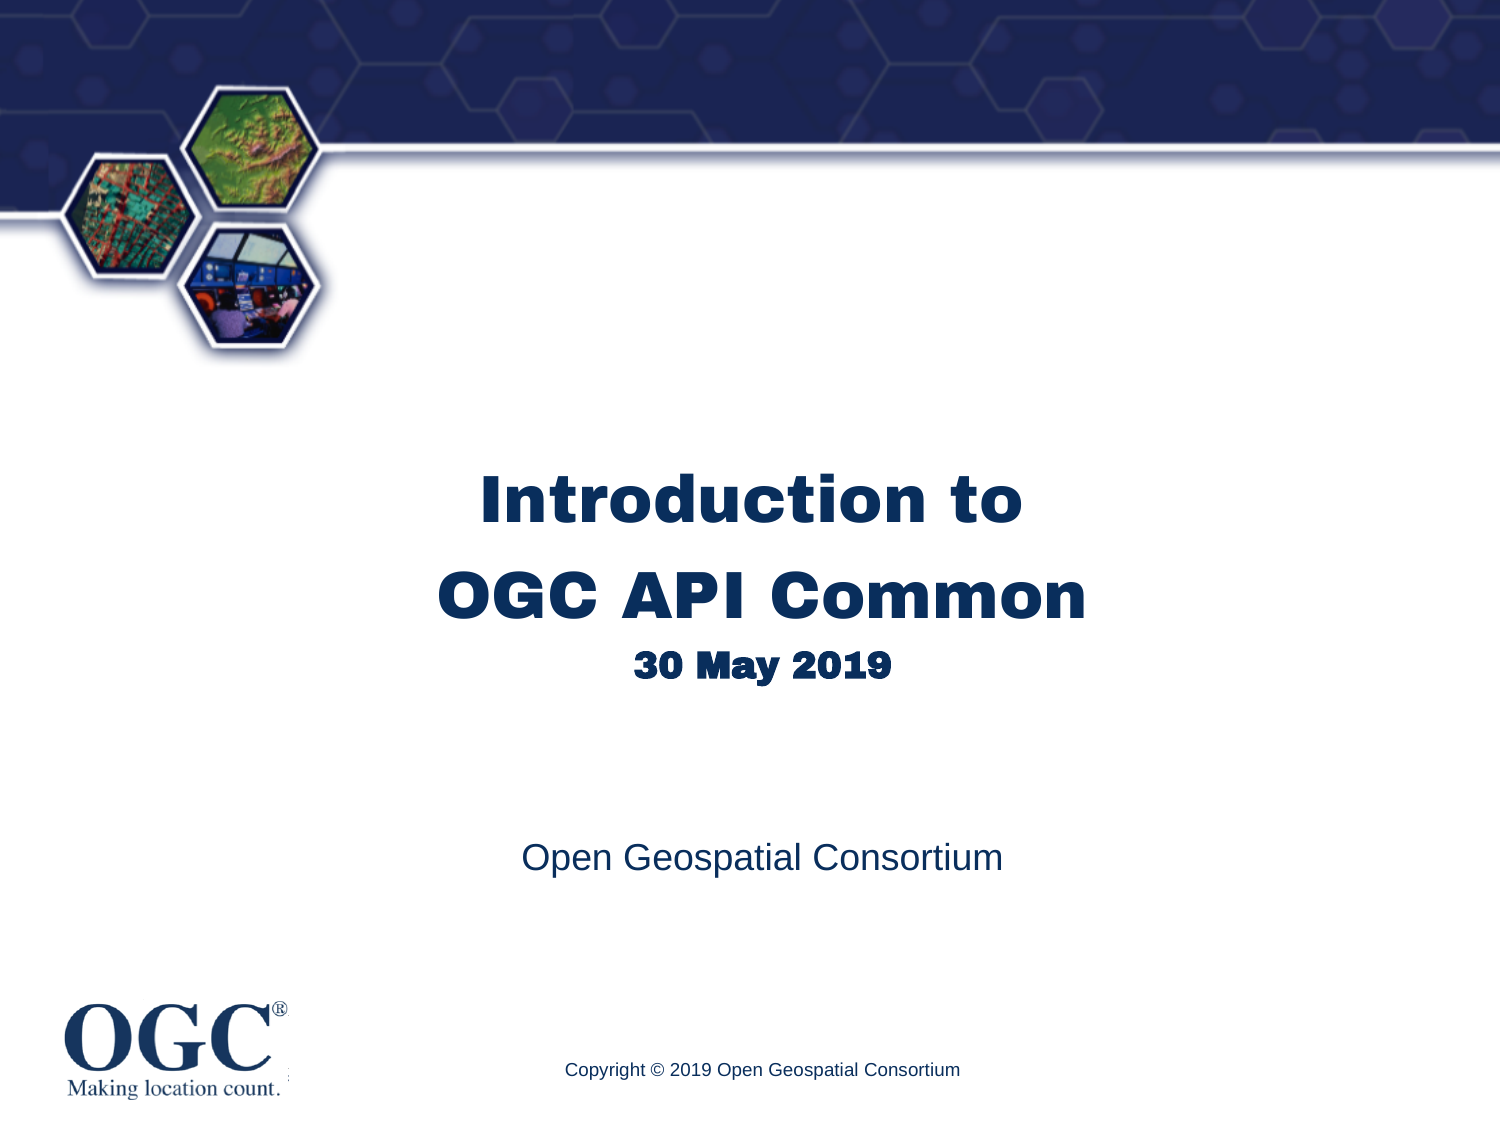

# Introduction to OGC API Common 30 May 2019
Open Geospatial Consortium
Copyright © 2019 Open Geospatial Consortium